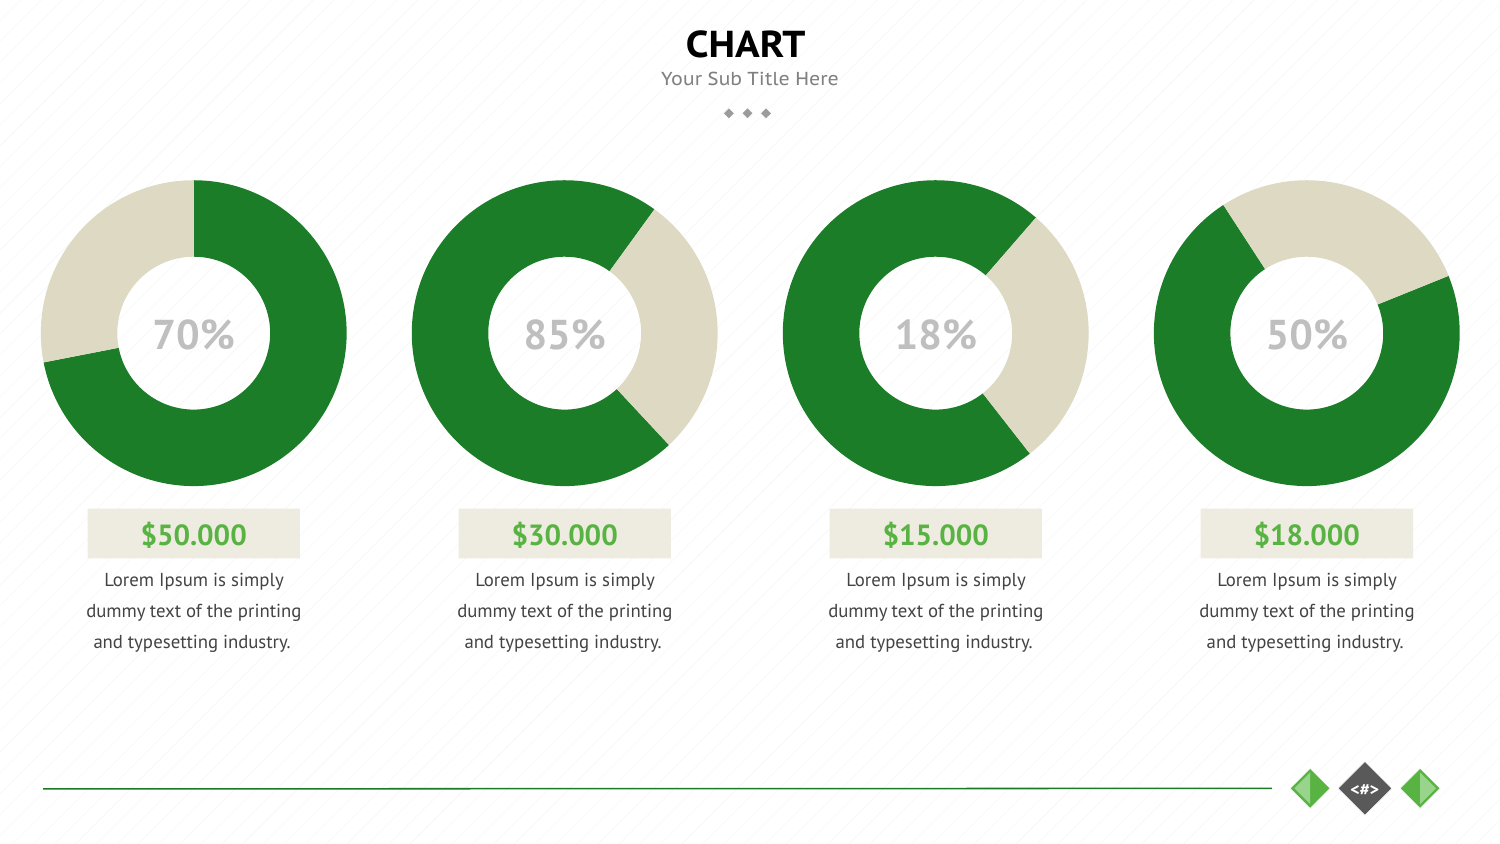

# CHART

### Chart

| Category | Sales |
|---|---|
| 1st Qtr | 8.2 |
| 2nd Qtr | 3.2 |
70%

### Chart

| Category | Sales |
|---|---|
| 1st Qtr | 8.2 |
| 2nd Qtr | 3.2 |
85%

### Chart

| Category | Sales |
|---|---|
| 1st Qtr | 8.2 |
| 2nd Qtr | 3.2 |
18%

### Chart

| Category | Sales |
|---|---|
| 1st Qtr | 8.2 |
| 2nd Qtr | 3.2 |
50%
$50.000
Lorem Ipsum is simply dummy text of the printing and typesetting industry.
$30.000
Lorem Ipsum is simply dummy text of the printing and typesetting industry.
$15.000
Lorem Ipsum is simply dummy text of the printing and typesetting industry.
$18.000
Lorem Ipsum is simply dummy text of the printing and typesetting industry.
26